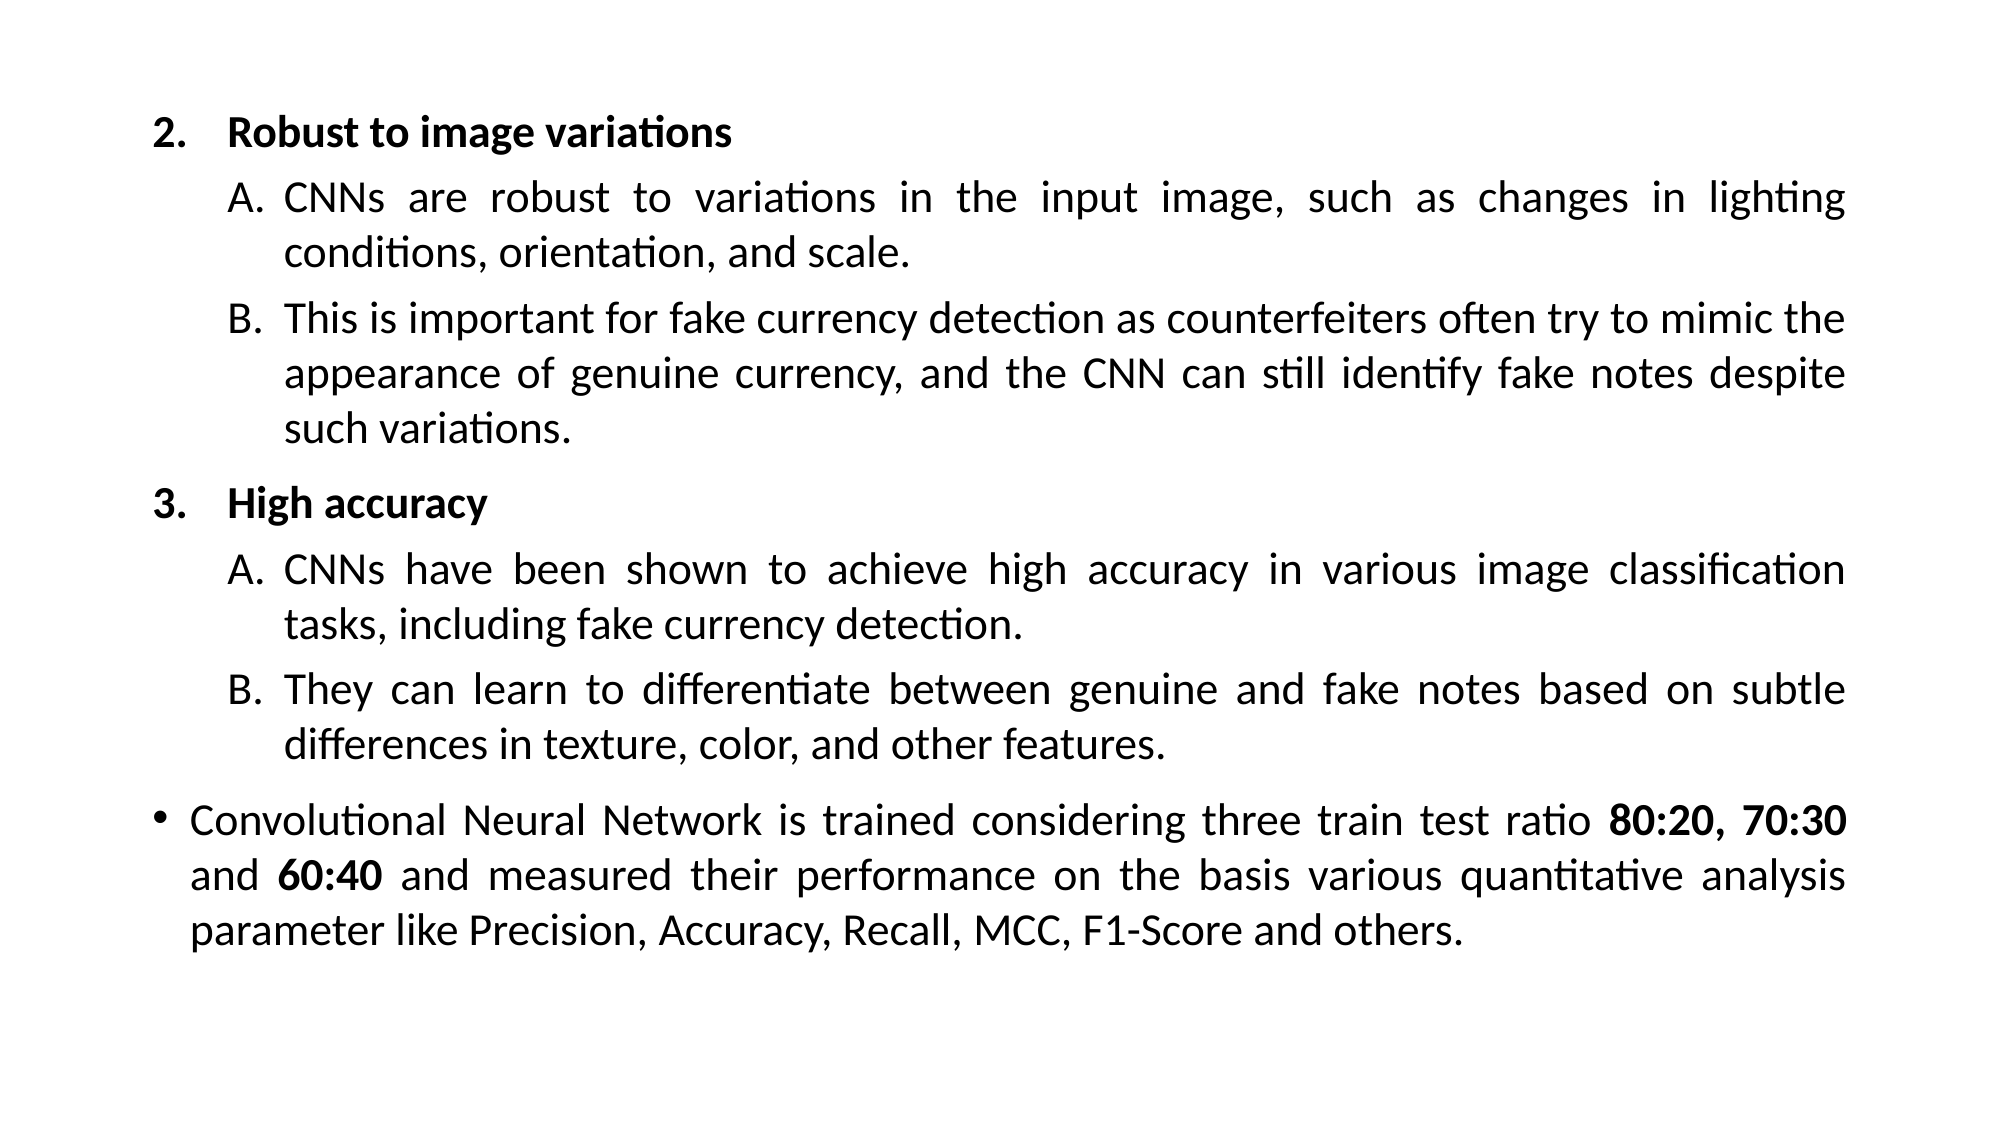

Robust to image variations
CNNs are robust to variations in the input image, such as changes in lighting conditions, orientation, and scale.
This is important for fake currency detection as counterfeiters often try to mimic the appearance of genuine currency, and the CNN can still identify fake notes despite such variations.
High accuracy
CNNs have been shown to achieve high accuracy in various image classification tasks, including fake currency detection.
They can learn to differentiate between genuine and fake notes based on subtle differences in texture, color, and other features.
Convolutional Neural Network is trained considering three train test ratio 80:20, 70:30 and 60:40 and measured their performance on the basis various quantitative analysis parameter like Precision, Accuracy, Recall, MCC, F1-Score and others.